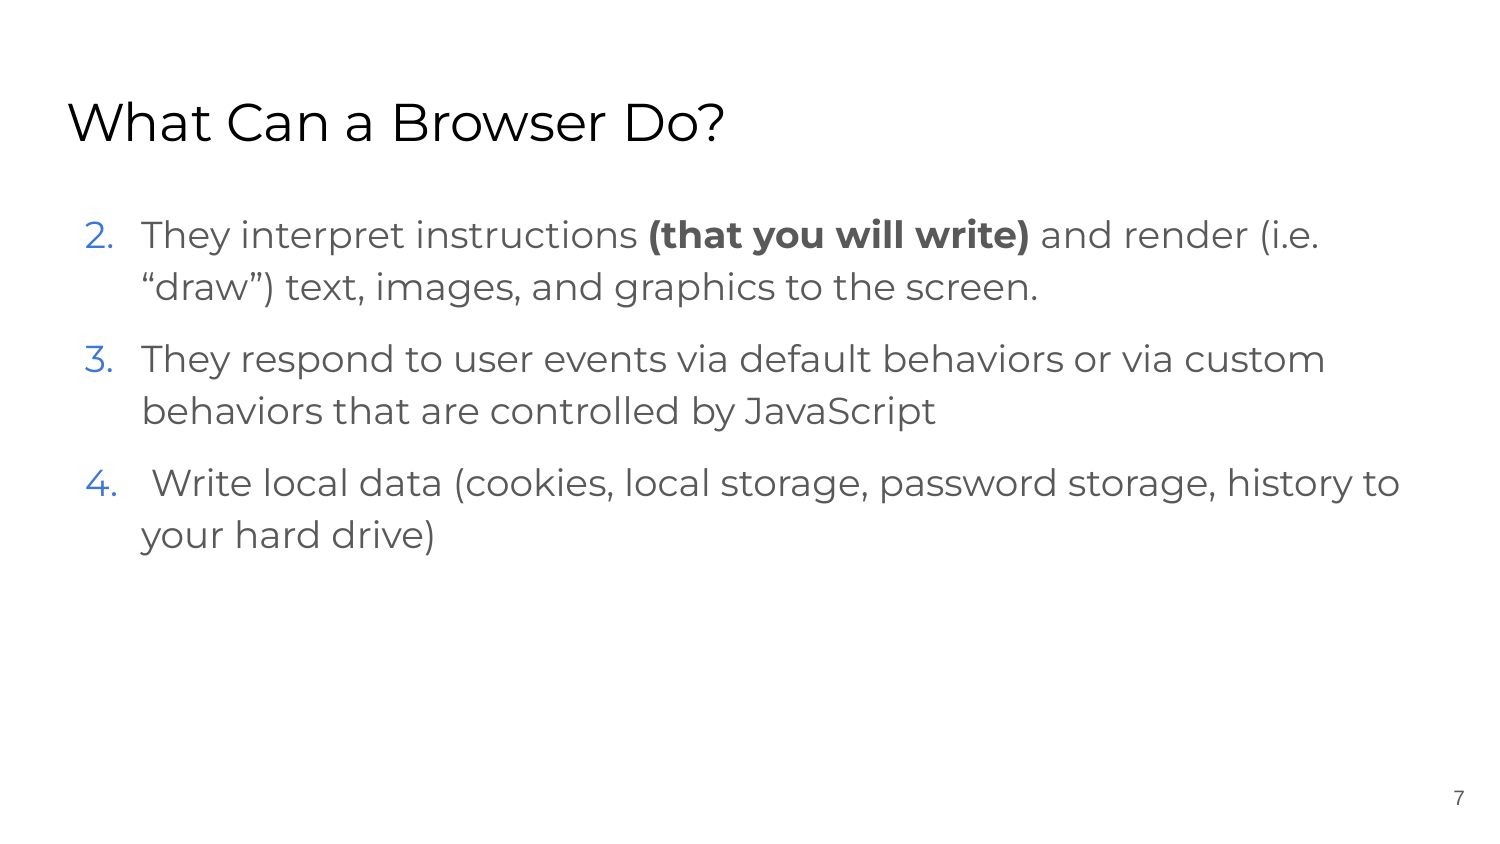

# What Can a Browser Do?
They interpret instructions (that you will write) and render (i.e. “draw”) text, images, and graphics to the screen.
They respond to user events via default behaviors or via custom behaviors that are controlled by JavaScript
 Write local data (cookies, local storage, password storage, history to your hard drive)
7